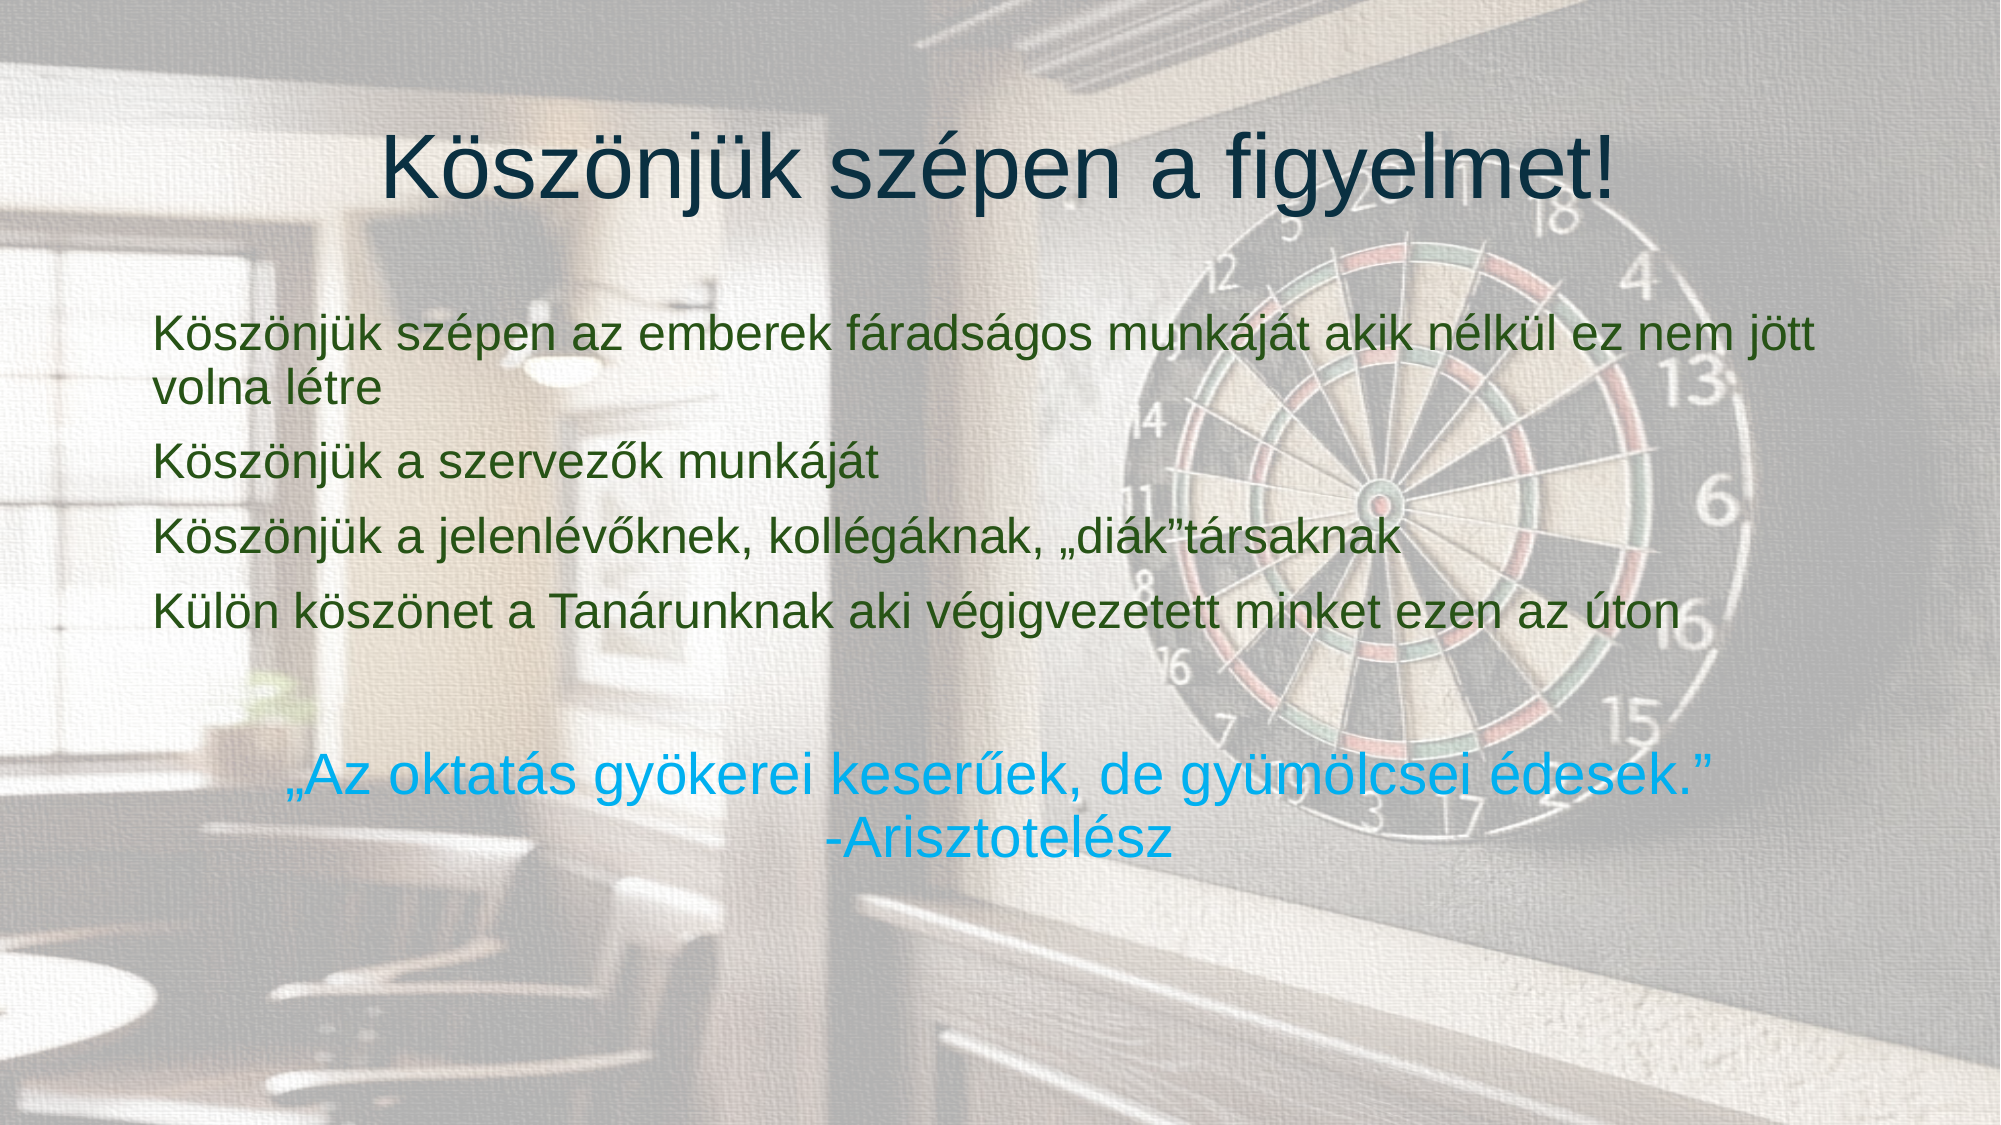

# Köszönjük szépen a figyelmet!
Köszönjük szépen az emberek fáradságos munkáját akik nélkül ez nem jött volna létre
Köszönjük a szervezők munkáját
Köszönjük a jelenlévőknek, kollégáknak, „diák”társaknak
Külön köszönet a Tanárunknak aki végigvezetett minket ezen az úton

„Az oktatás gyökerei keserűek, de gyümölcsei édesek.”
-Arisztotelész